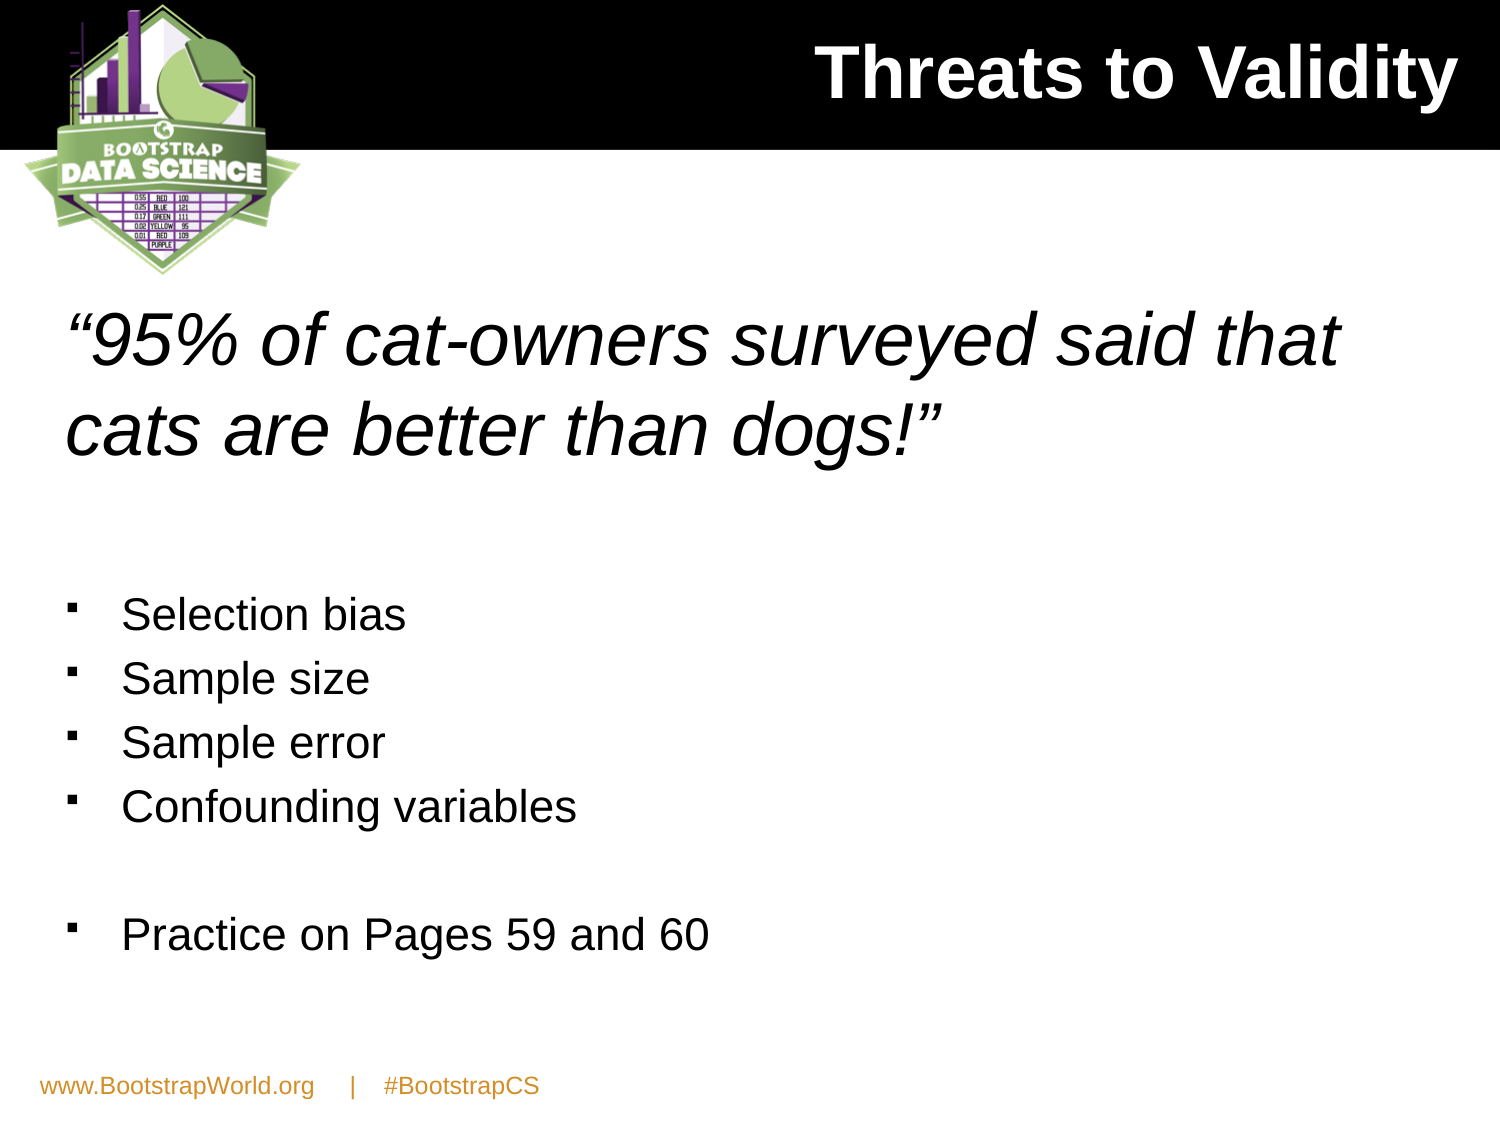

# Threats to Validity
“95% of cat-owners surveyed said that cats are better than dogs!”

Selection bias
Sample size
Sample error
Confounding variables

Practice on Pages 59 and 60

www.BootstrapWorld.org     |    #BootstrapCS